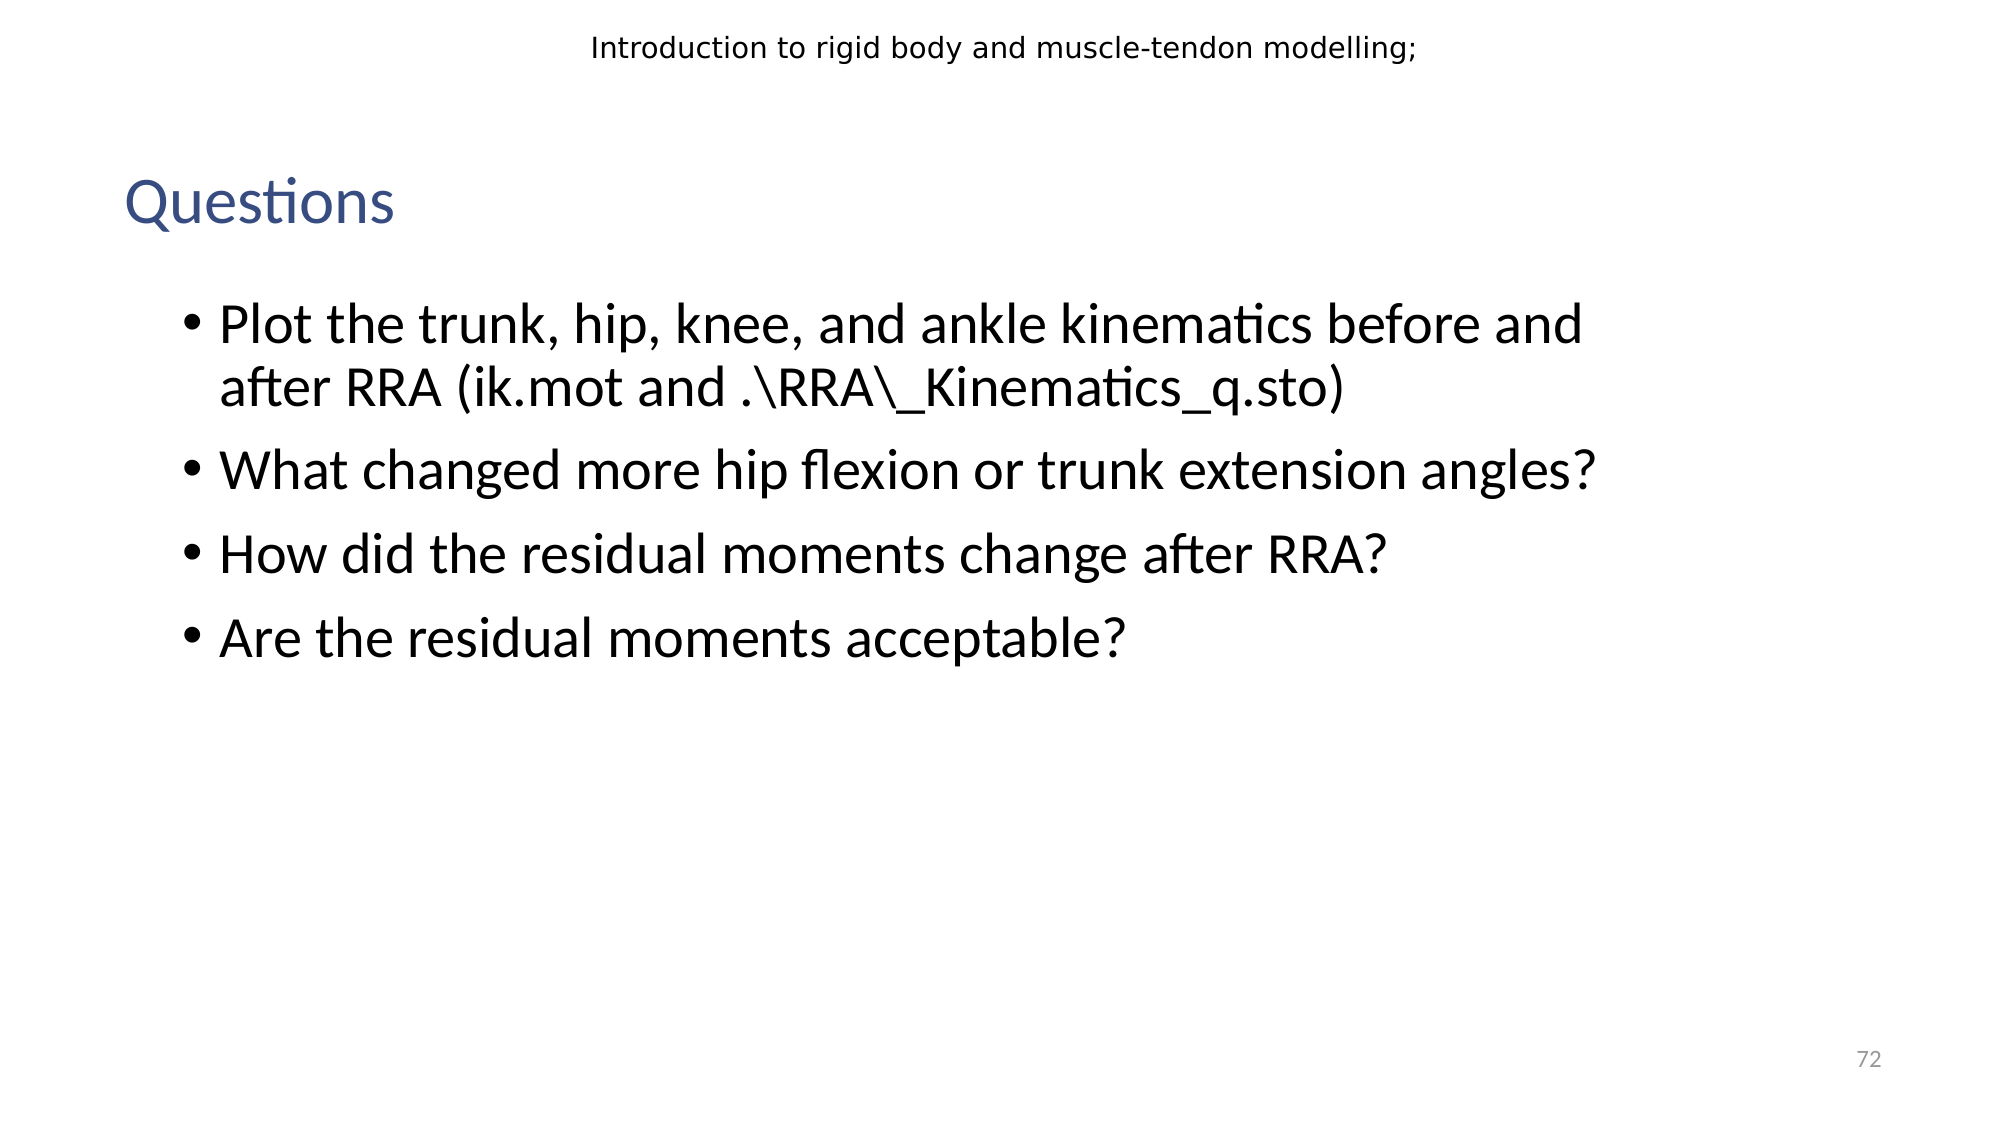

Introduction to rigid body and muscle-tendon modelling;
# Questions
Plot the trunk, hip, knee, and ankle kinematics before and after RRA (ik.mot and .\RRA\_Kinematics_q.sto)
What changed more hip flexion or trunk extension angles?
How did the residual moments change after RRA?
Are the residual moments acceptable?
72